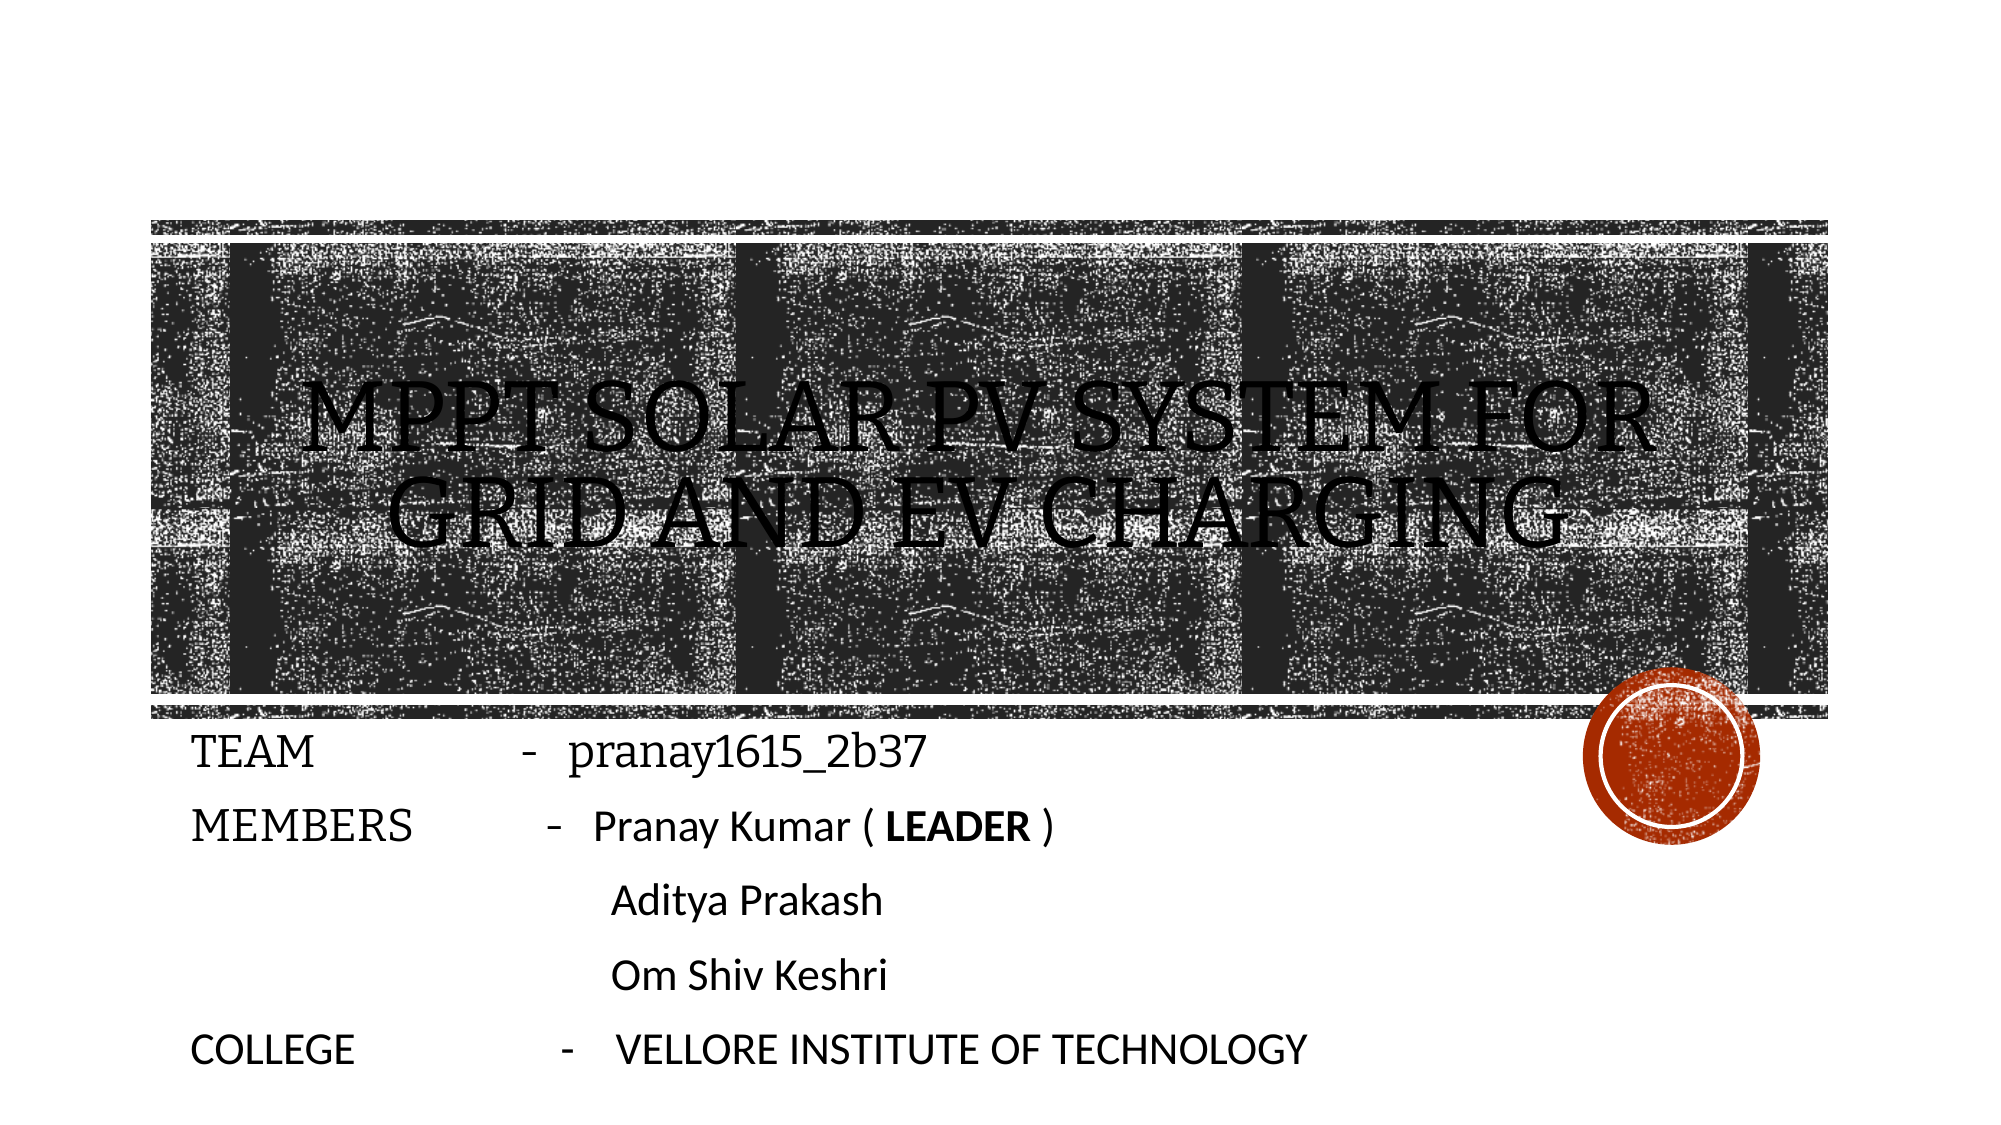

# MPPT solar PV System for GRID AND EV charging
TEAM                      -   pranay1615_2b37
MEMBERS              -   Pranay Kumar ( LEADER )
                                         Aditya Prakash
                                         Om Shiv Keshri
COLLEGE                    -    VELLORE INSTITUTE OF TECHNOLOGY